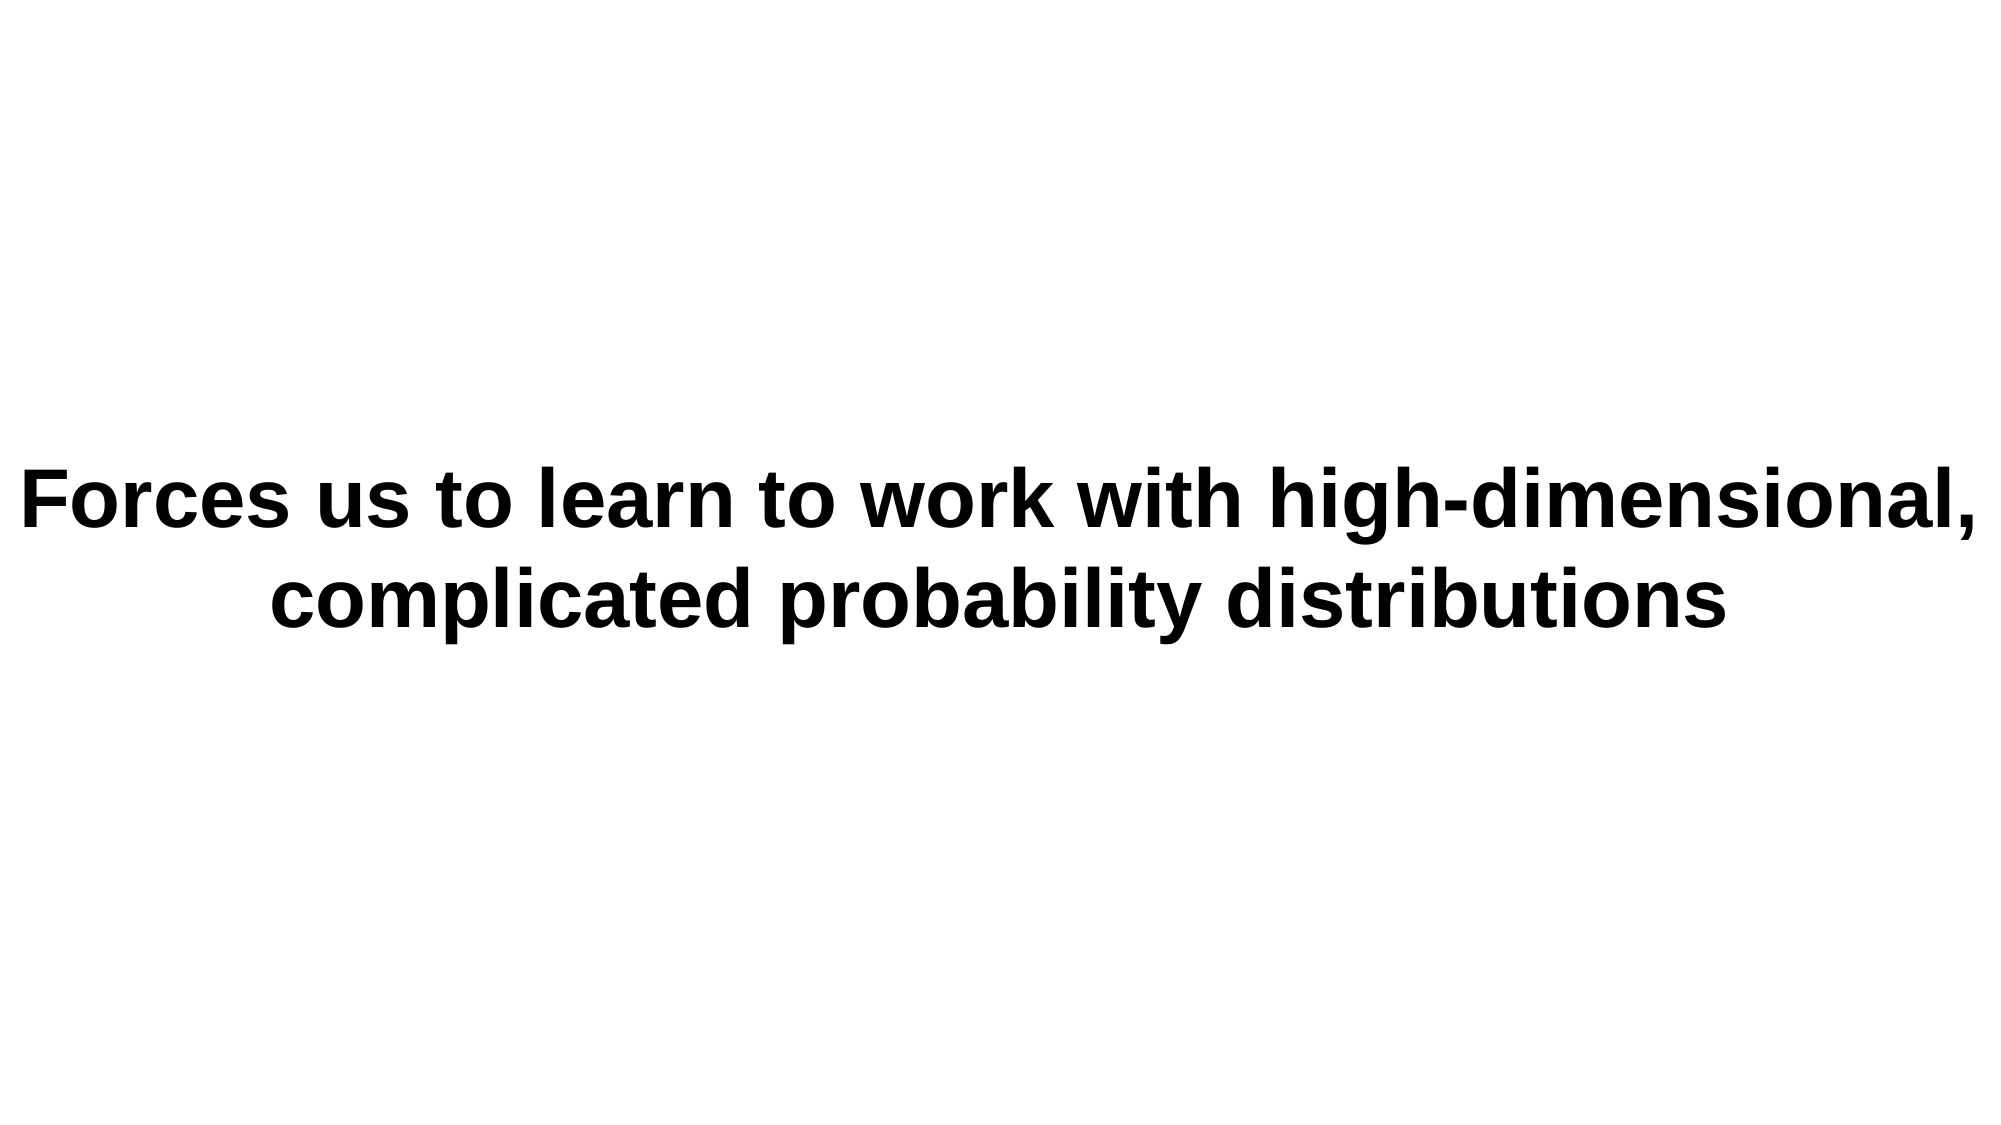

Forces us to learn to work with high-dimensional, complicated probability distributions